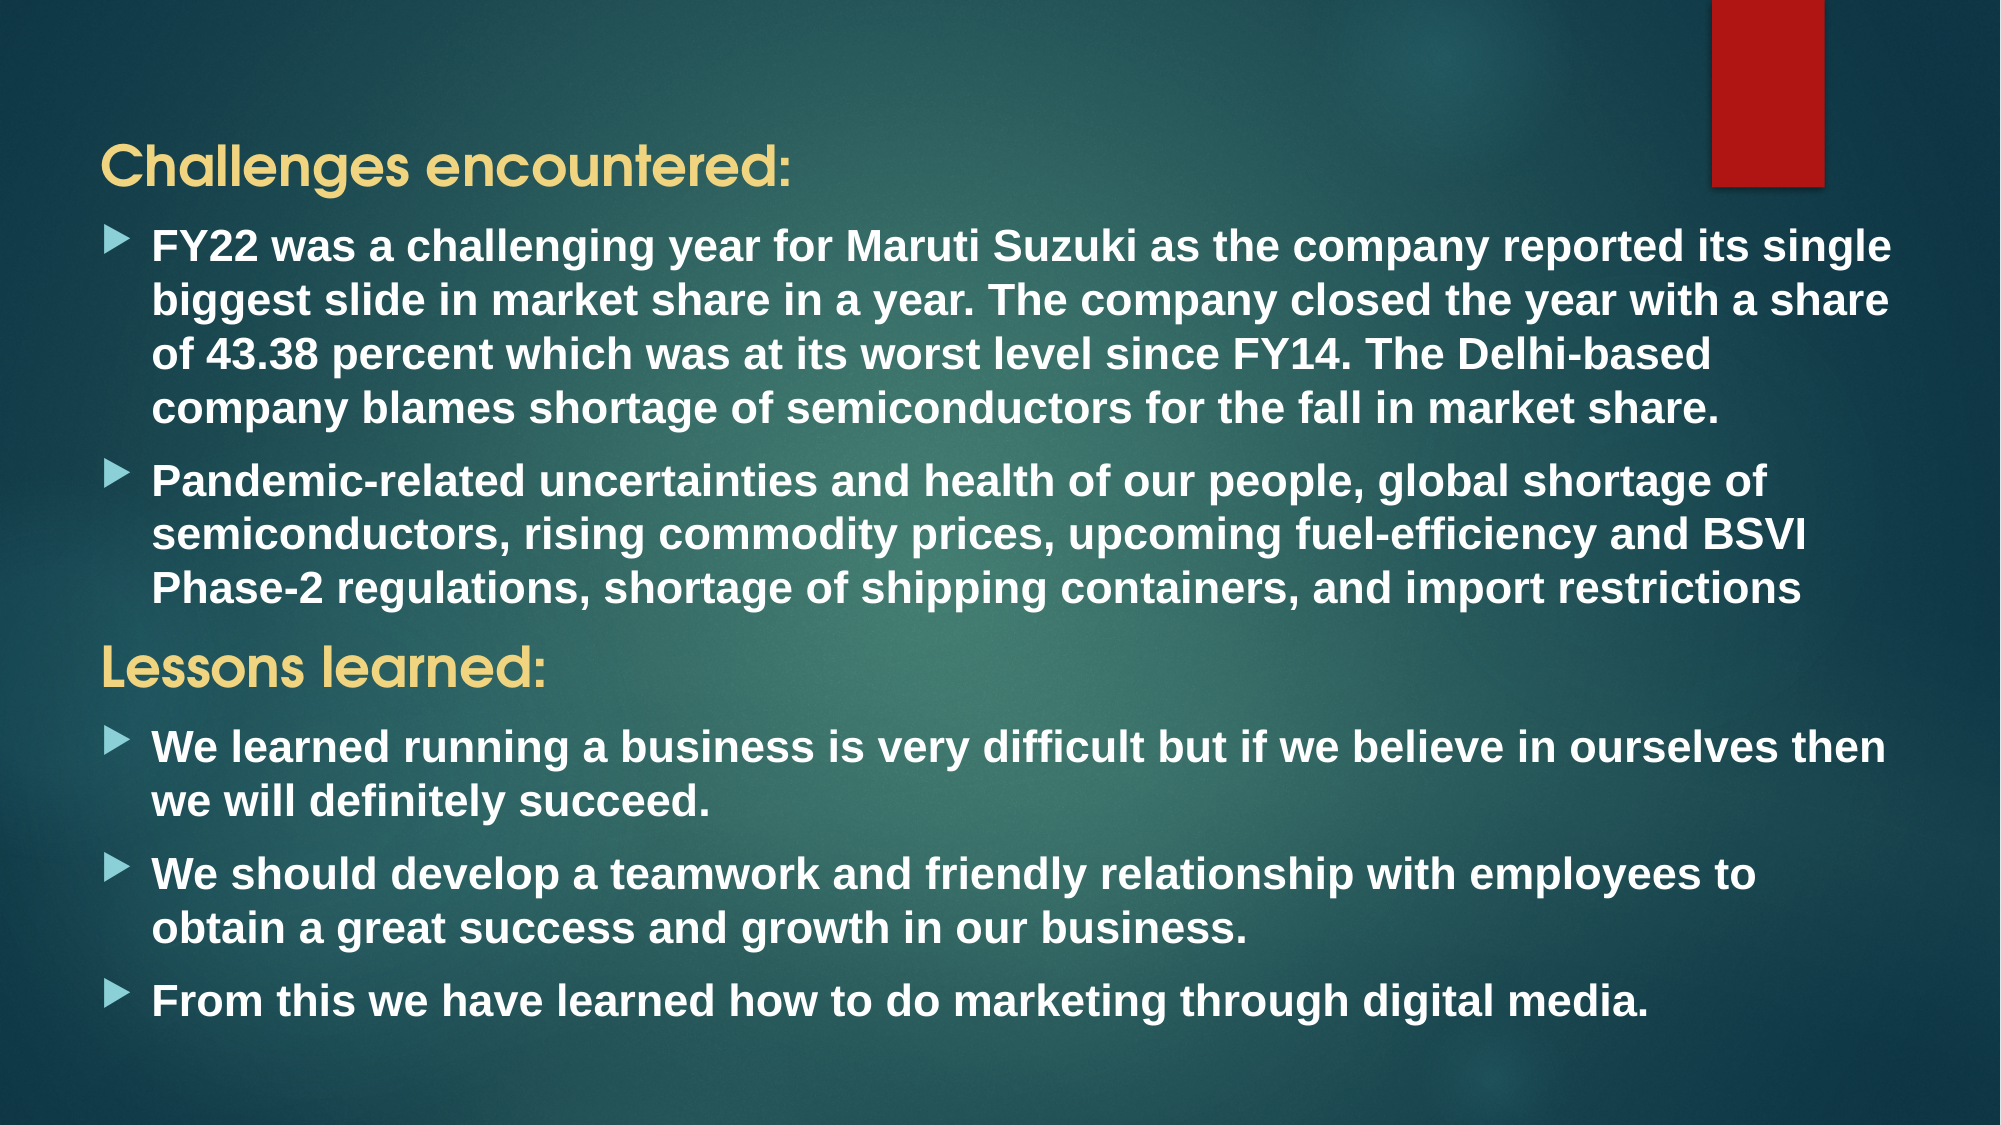

Challenges encountered:
FY22 was a challenging year for Maruti Suzuki as the company reported its single biggest slide in market share in a year. The company closed the year with a share of 43.38 percent which was at its worst level since FY14. The Delhi-based company blames shortage of semiconductors for the fall in market share.
Pandemic-related uncertainties and health of our people, global shortage of semiconductors, rising commodity prices, upcoming fuel-efficiency and BSVI Phase-2 regulations, shortage of shipping containers, and import restrictions
Lessons learned:
We learned running a business is very difficult but if we believe in ourselves then we will definitely succeed.
We should develop a teamwork and friendly relationship with employees to obtain a great success and growth in our business.
From this we have learned how to do marketing through digital media.